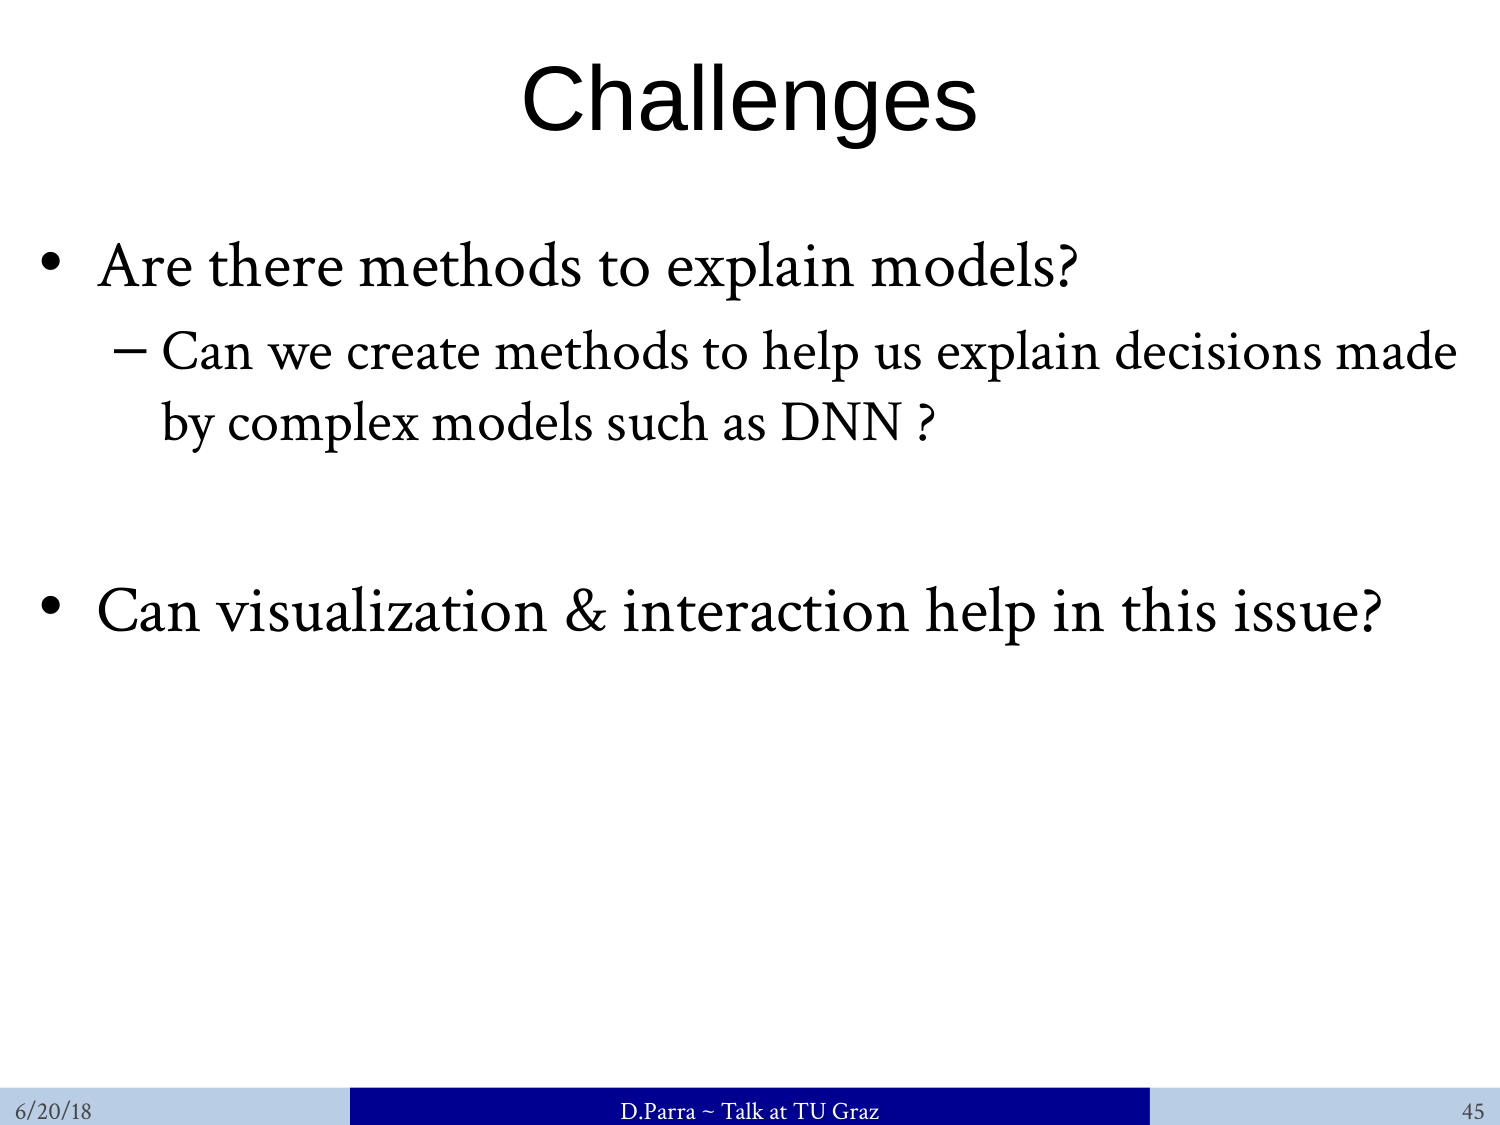

# Challenges
Are there methods to explain models?
Can we create methods to help us explain decisions made by complex models such as DNN ?

Can visualization & interaction help in this issue?

6/20/18
D.Parra ~ Talk at TU Graz
45